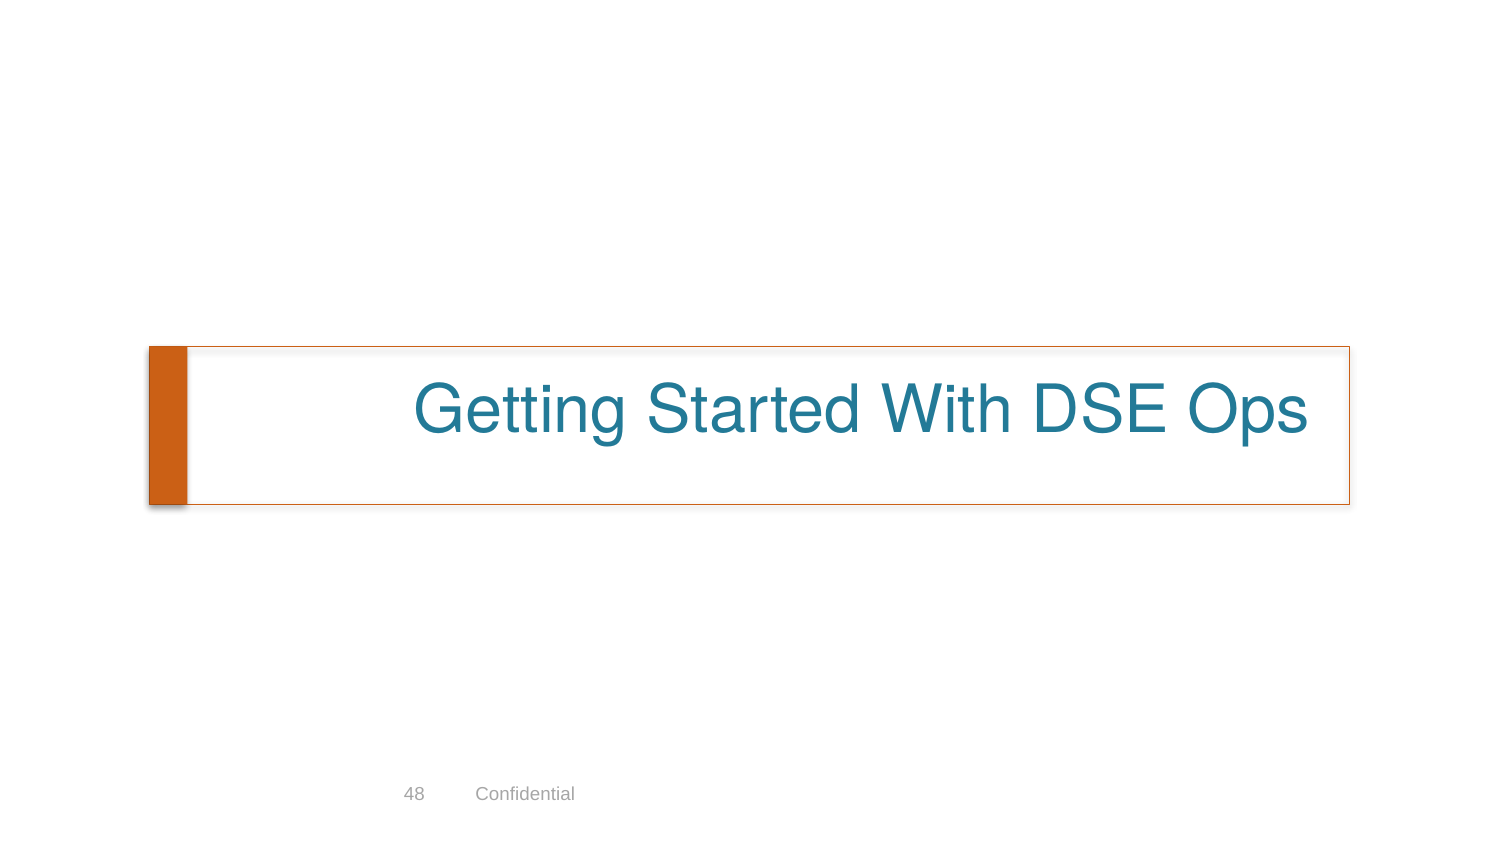

# Getting Started With DSE Ops

48
Confidential